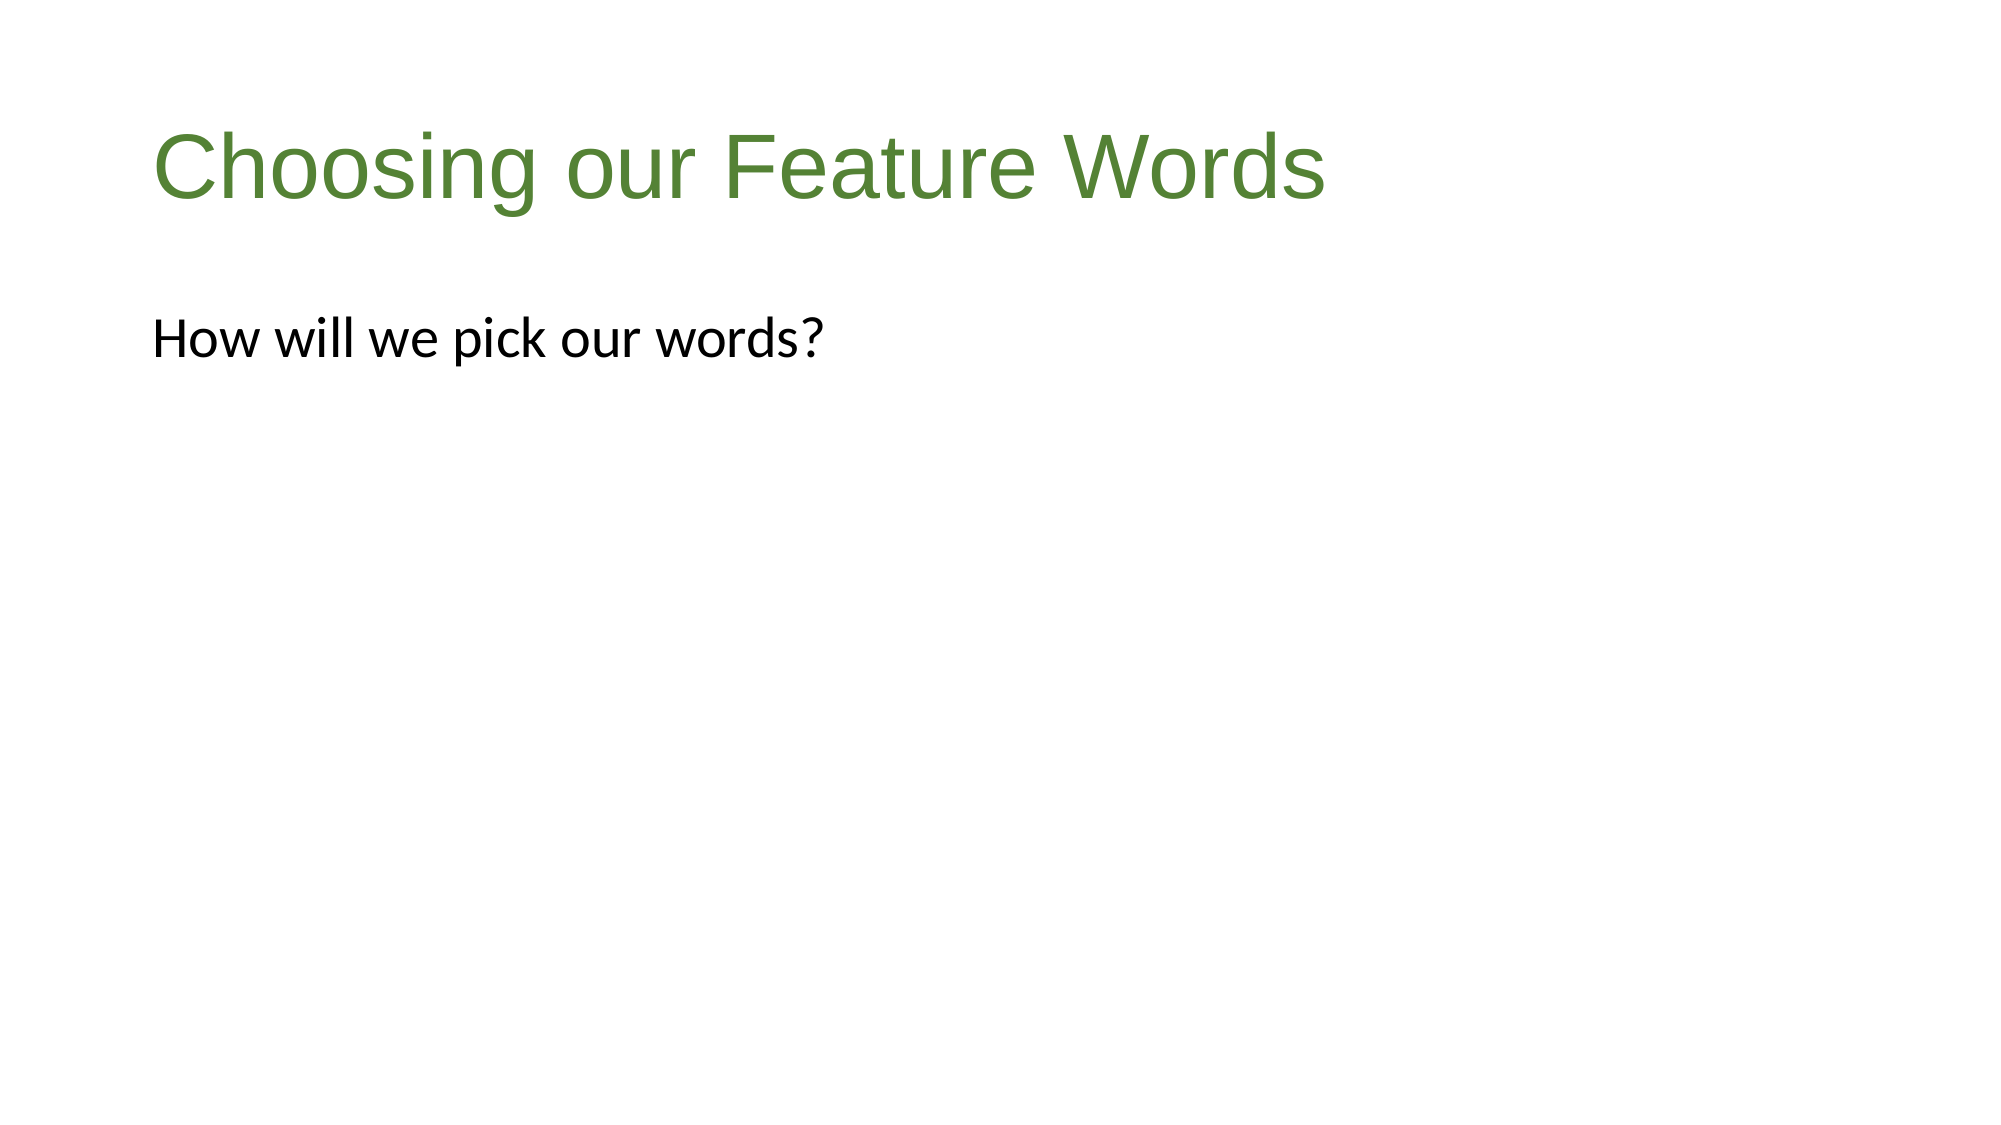

# Choosing our Feature Words
How will we pick our words?